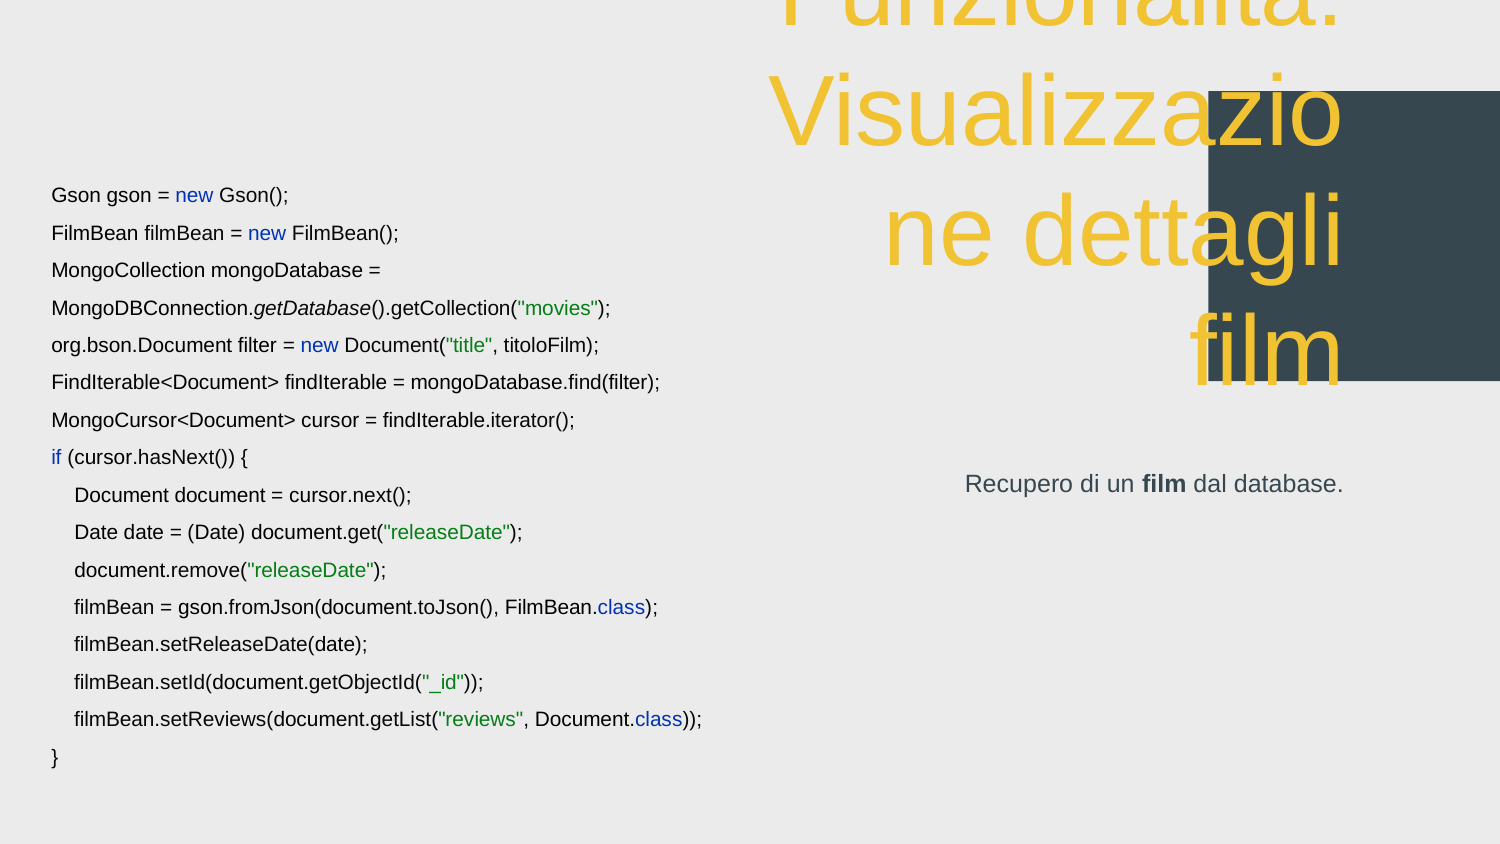

Gson gson = new Gson();
FilmBean filmBean = new FilmBean();
MongoCollection mongoDatabase = MongoDBConnection.getDatabase().getCollection("movies");
org.bson.Document filter = new Document("title", titoloFilm);
FindIterable<Document> findIterable = mongoDatabase.find(filter);
MongoCursor<Document> cursor = findIterable.iterator();
if (cursor.hasNext()) {
    Document document = cursor.next();
    Date date = (Date) document.get("releaseDate");
    document.remove("releaseDate");
    filmBean = gson.fromJson(document.toJson(), FilmBean.class);
    filmBean.setReleaseDate(date);
    filmBean.setId(document.getObjectId("_id"));
    filmBean.setReviews(document.getList("reviews", Document.class));
}
# Funzionalità: Visualizzazione dettagli film
Recupero di un film dal database.